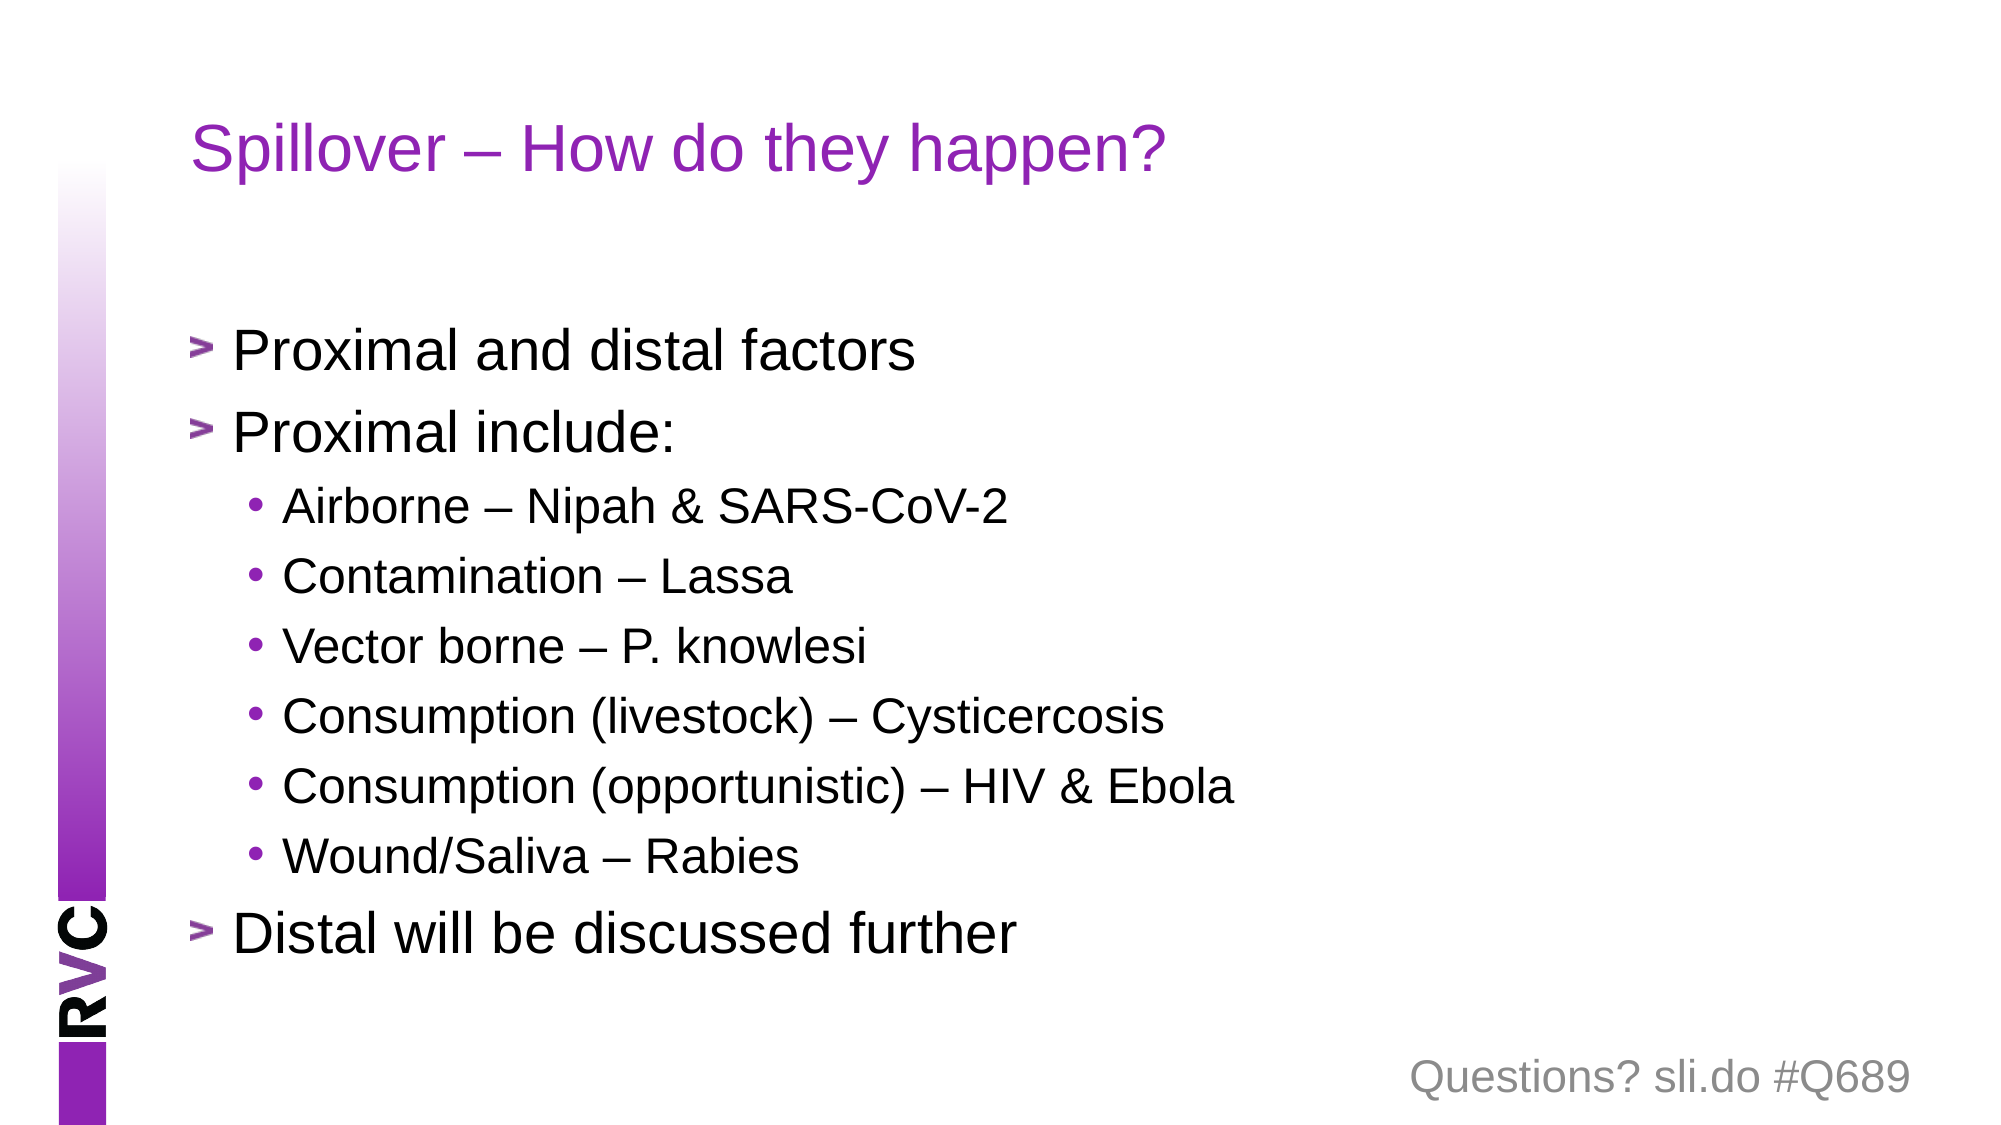

# Spillover – How do they happen?
Proximal and distal factors
Proximal include:
Airborne – Nipah & SARS-CoV-2
Contamination – Lassa
Vector borne – P. knowlesi
Consumption (livestock) – Cysticercosis
Consumption (opportunistic) – HIV & Ebola
Wound/Saliva – Rabies
Distal will be discussed further

Questions? sli.do #Q689